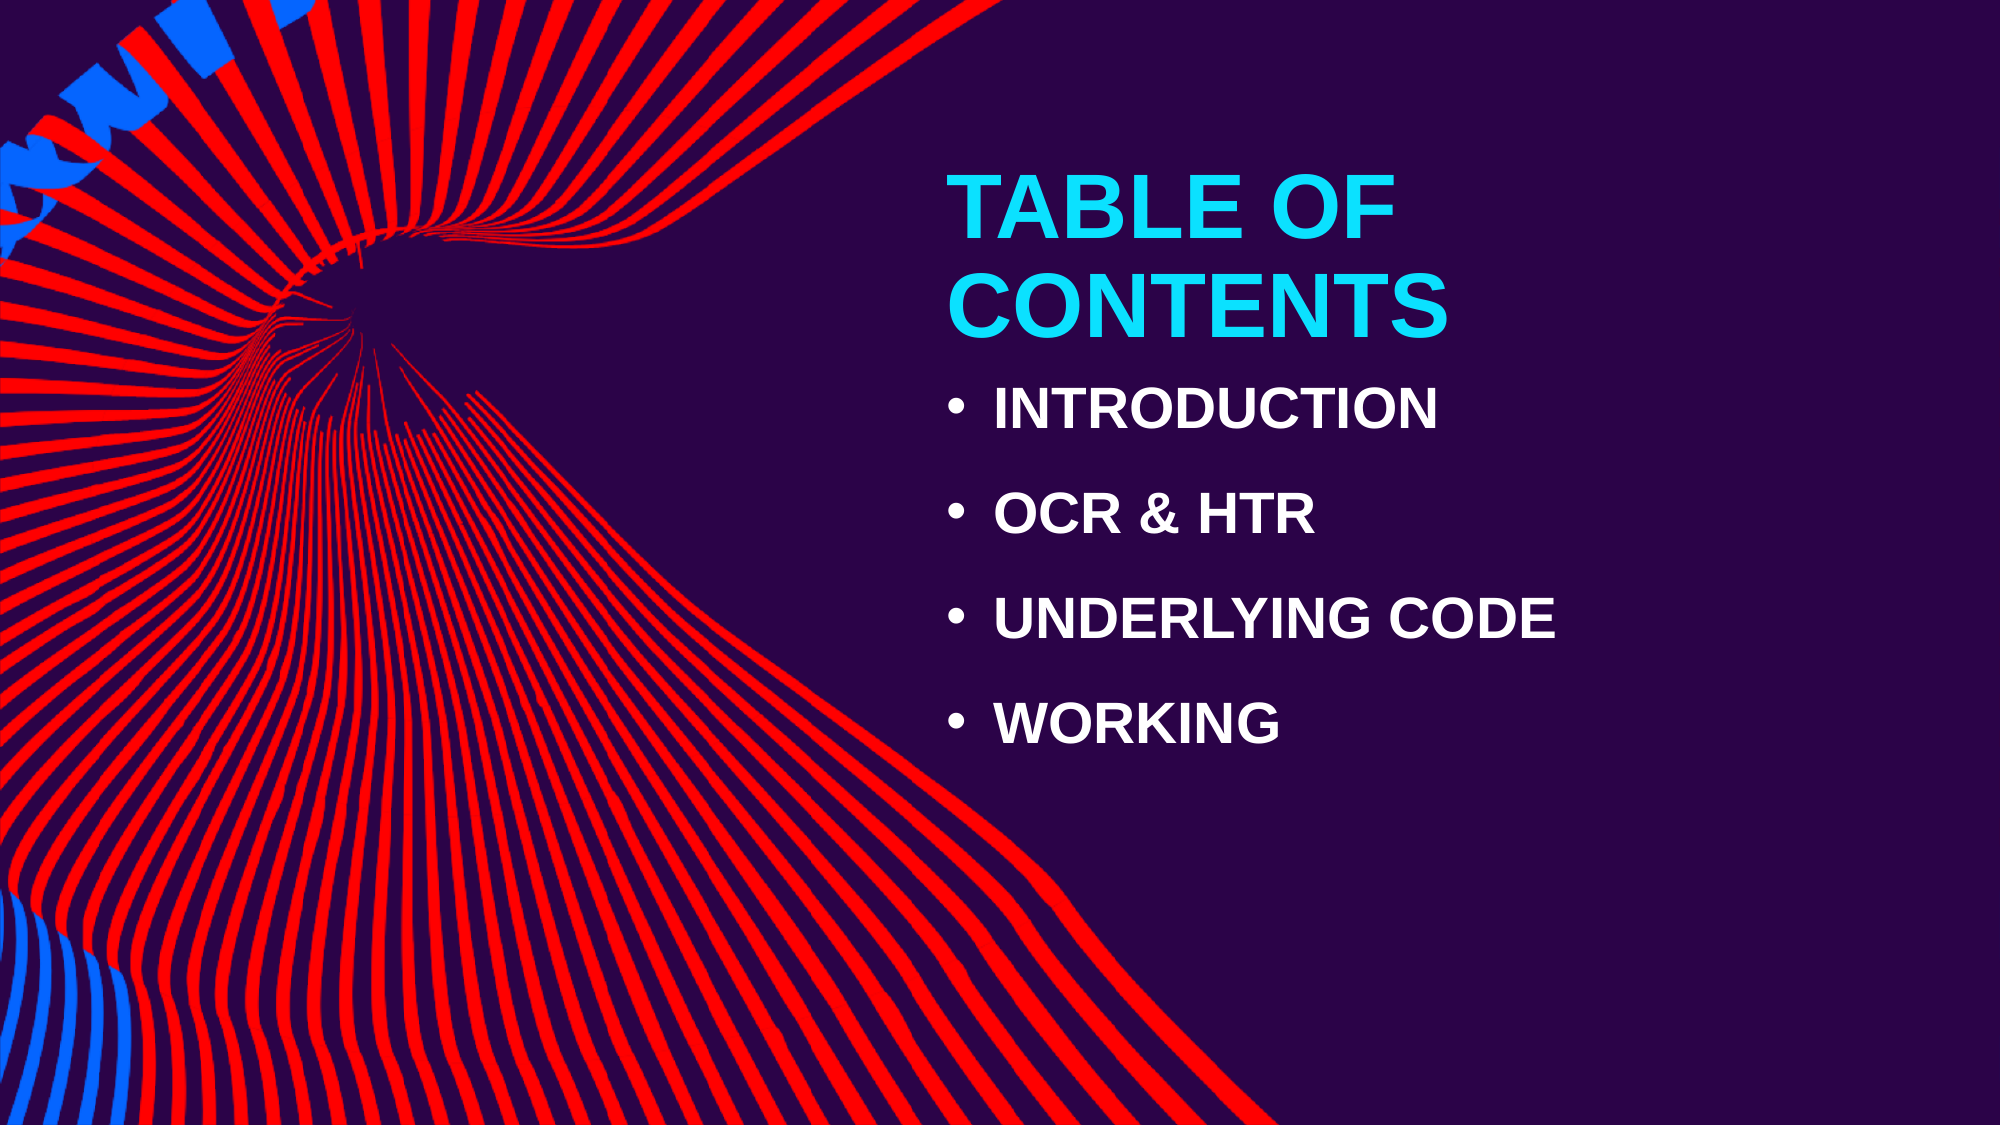

# TABLE OF CONTENTS
INTRODUCTION
OCR & HTR
UNDERLYING CODE
WORKING